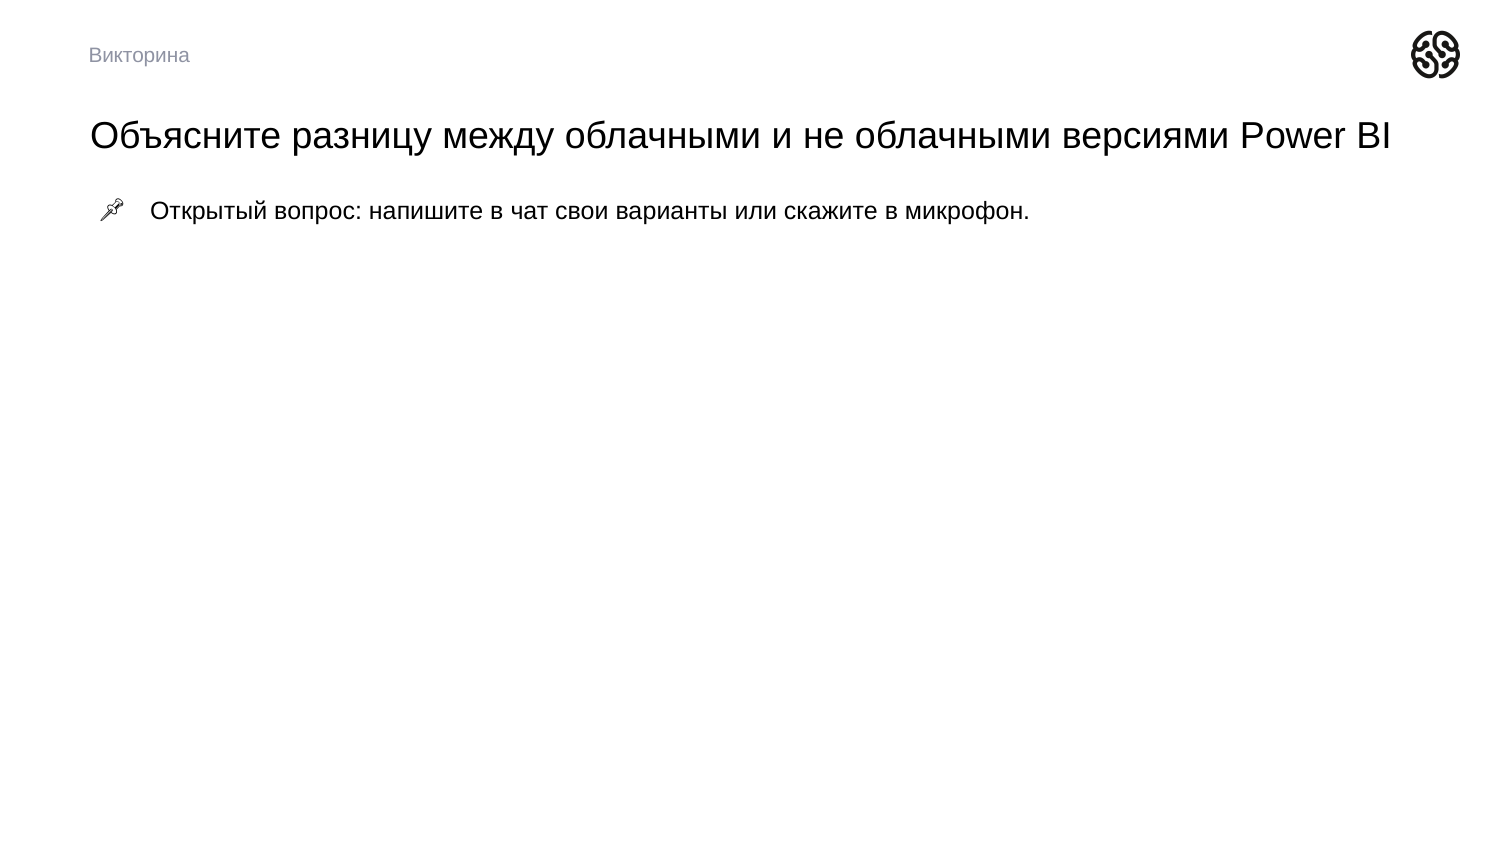

Викторина
# Объясните разницу между облачными и не облачными версиями Power BI
Открытый вопрос: напишите в чат свои варианты или скажите в микрофон.